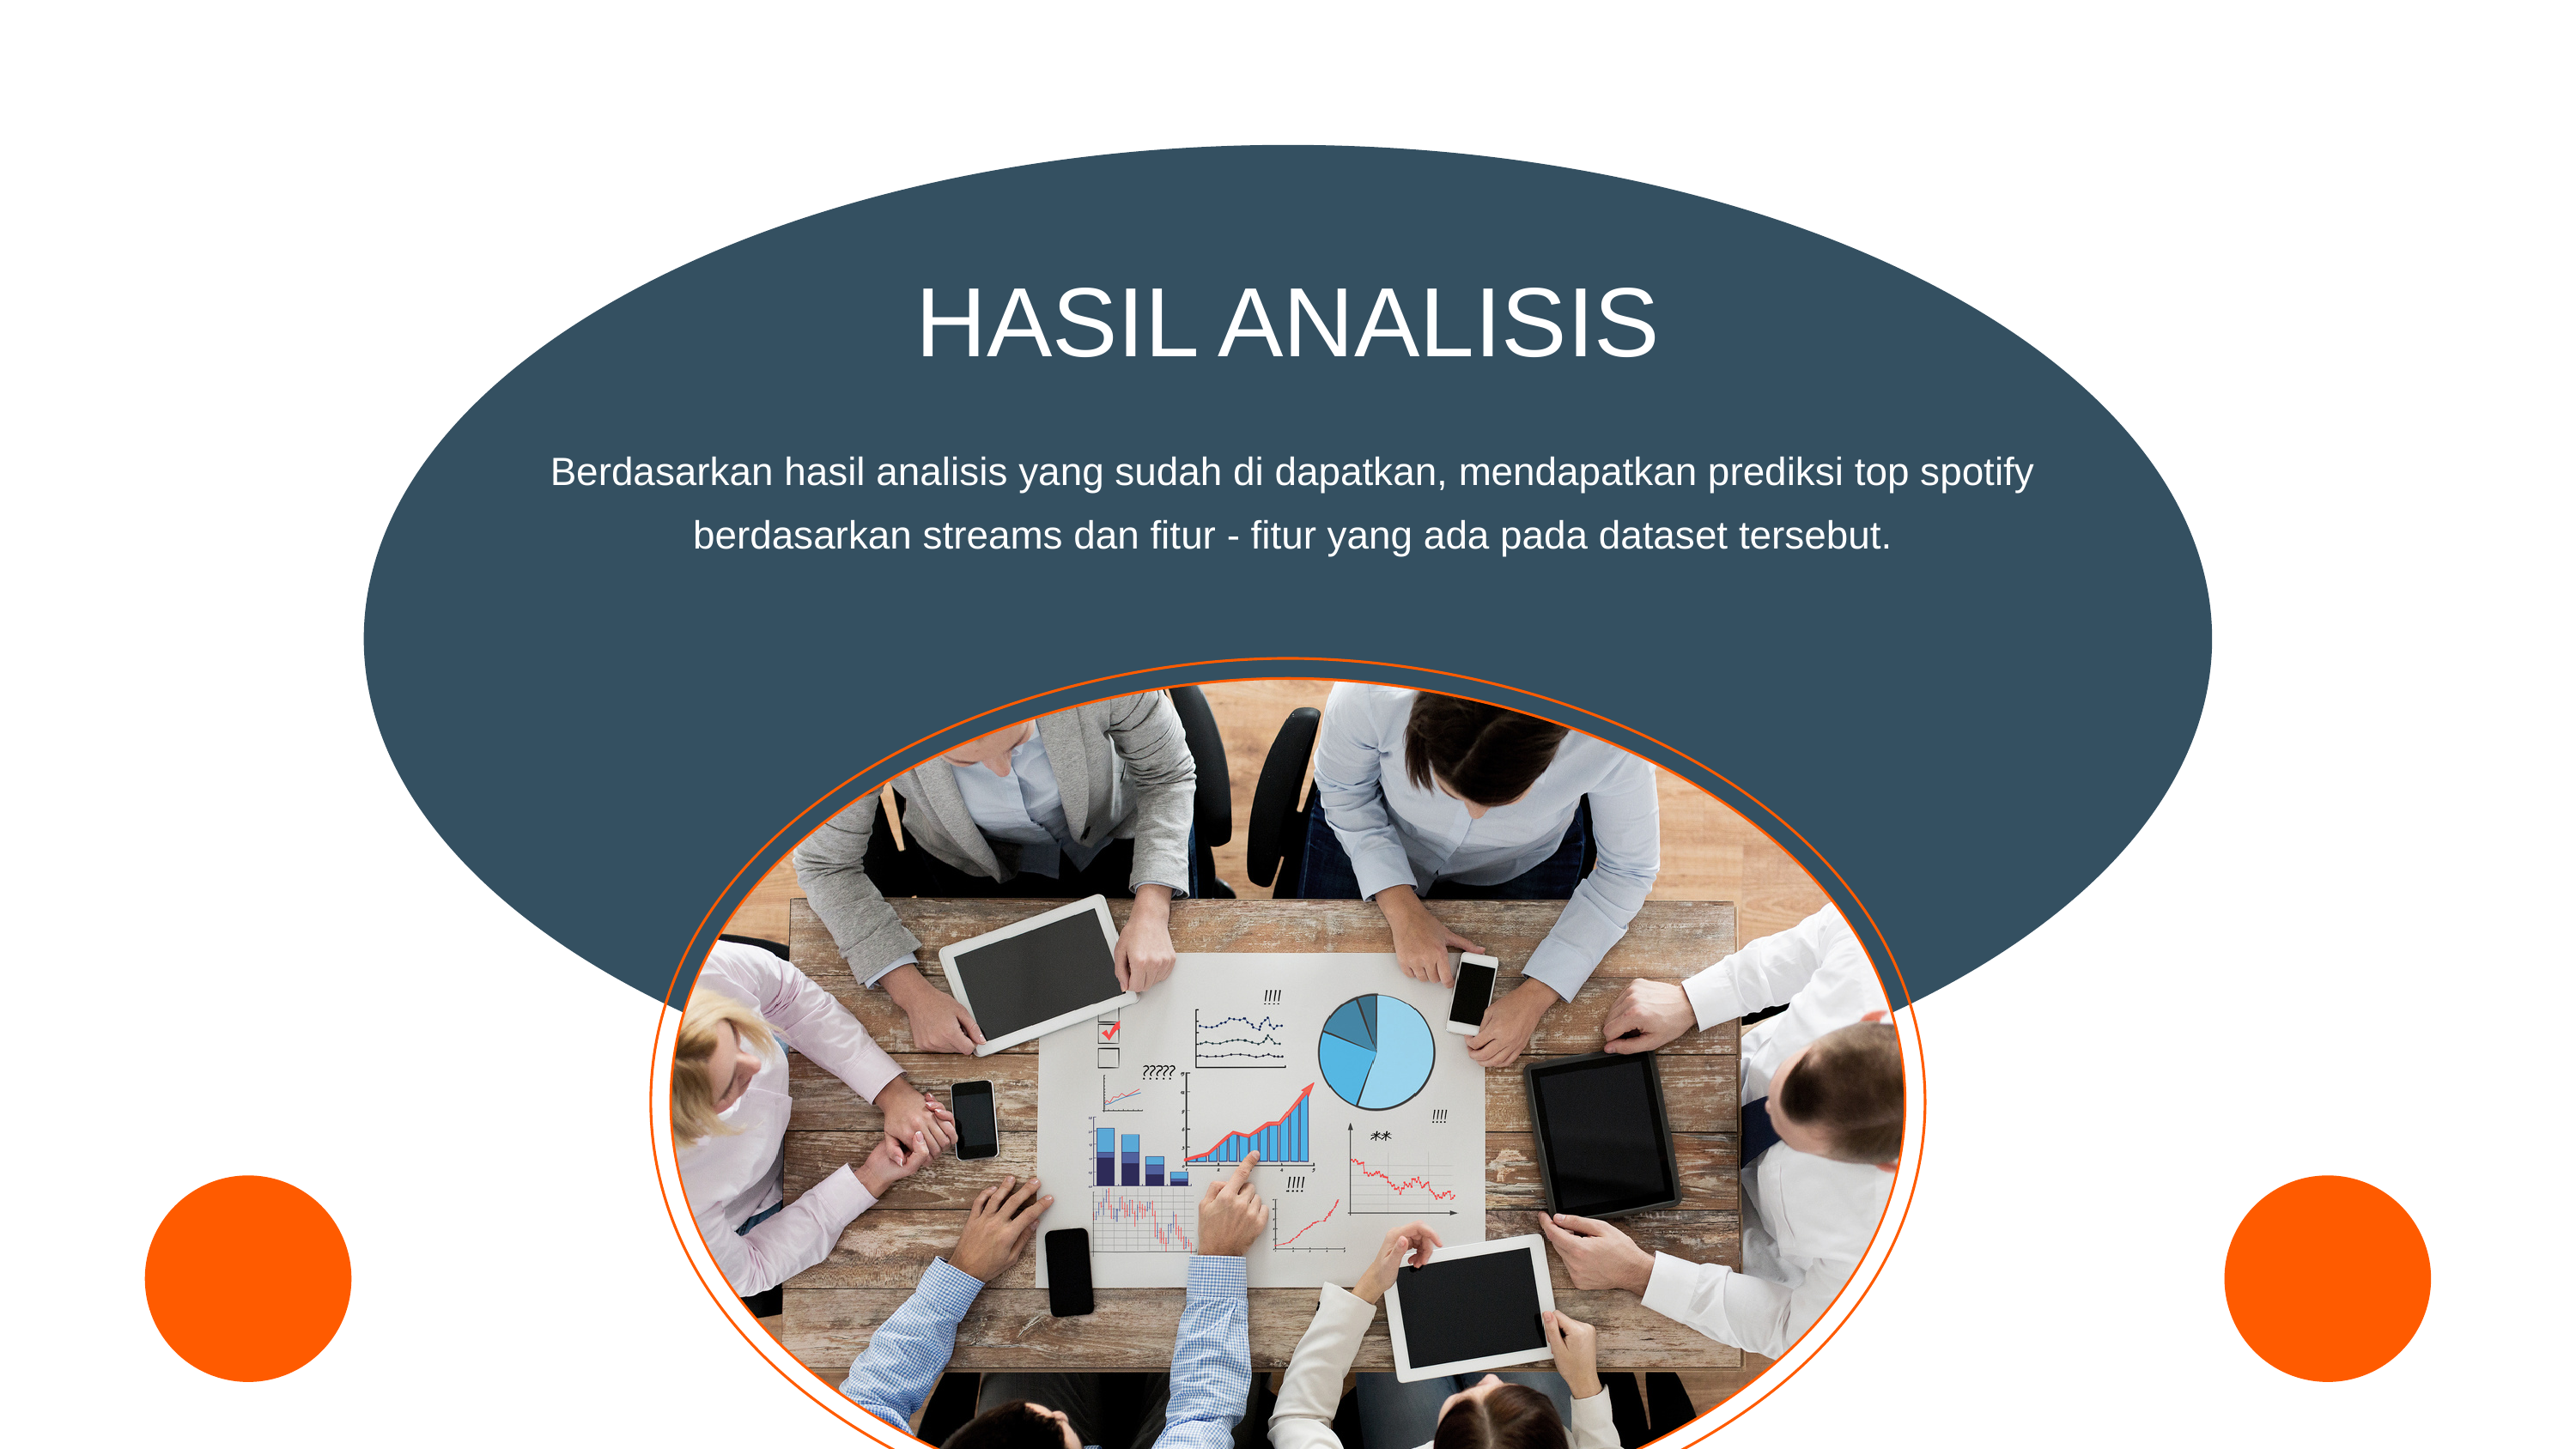

HASIL ANALISIS
Berdasarkan hasil analisis yang sudah di dapatkan, mendapatkan prediksi top spotify berdasarkan streams dan fitur - fitur yang ada pada dataset tersebut.